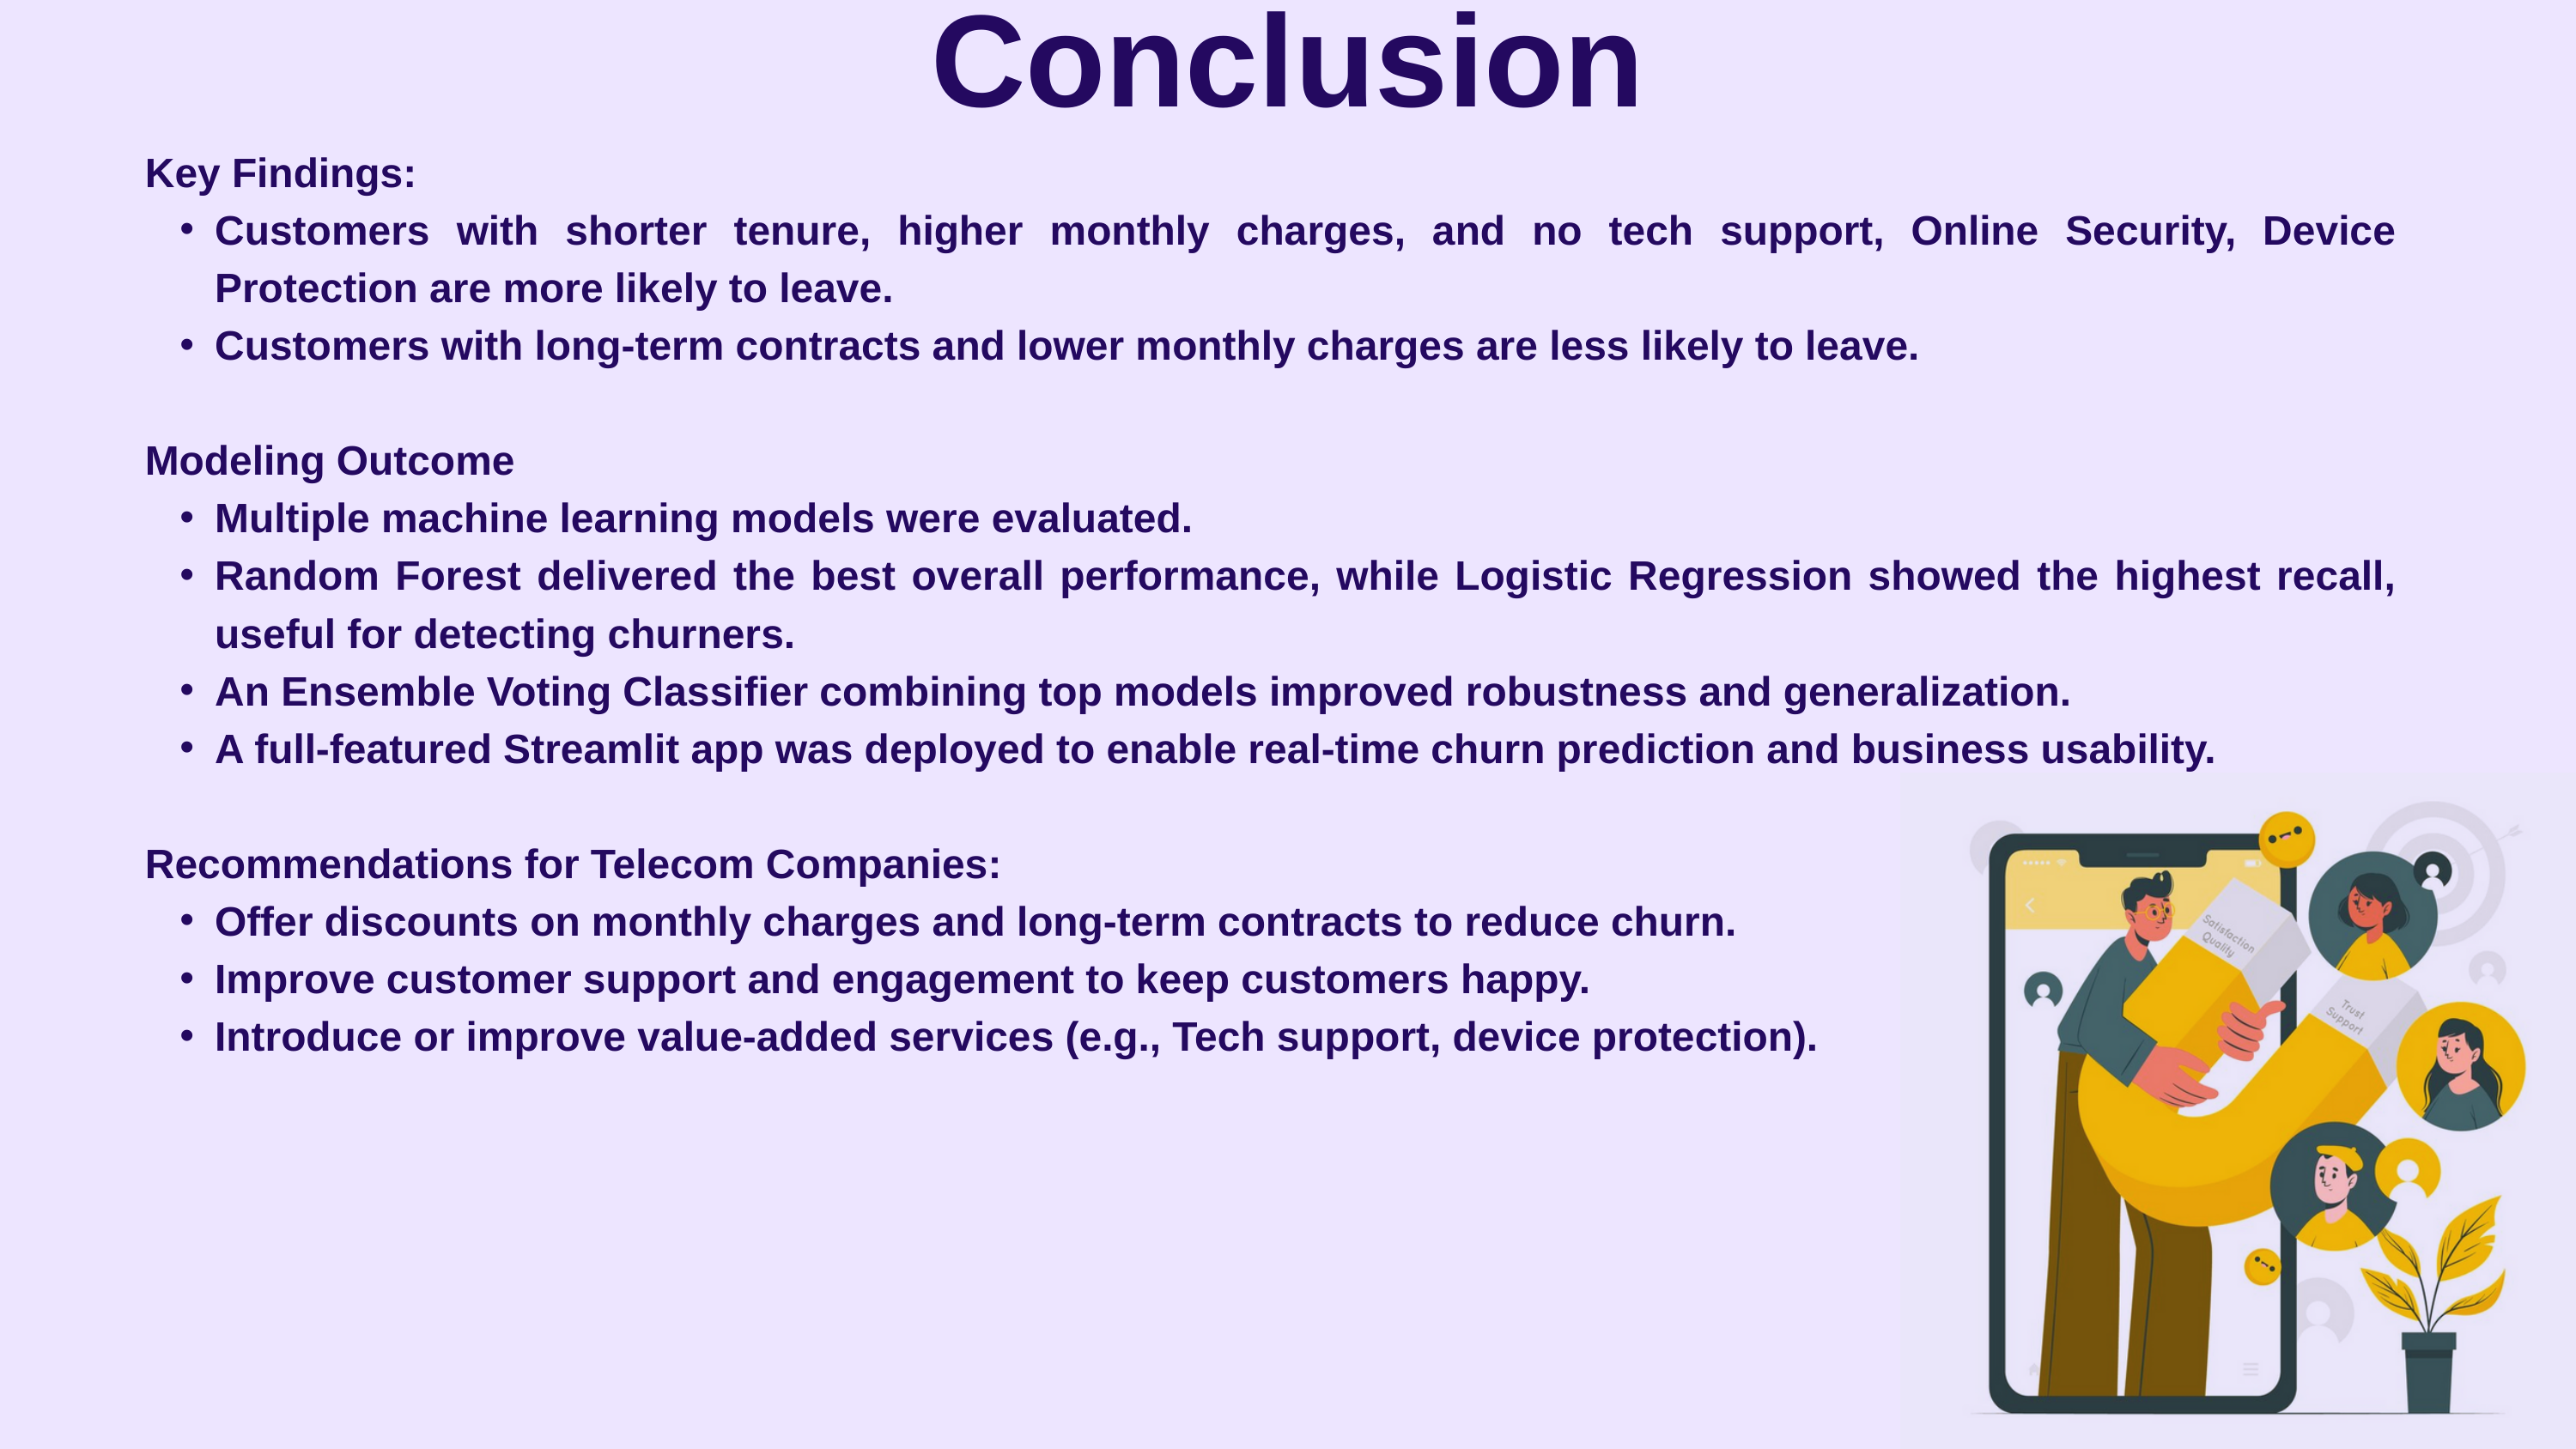

Conclusion
Key Findings:
Customers with shorter tenure, higher monthly charges, and no tech support, Online Security, Device Protection are more likely to leave.
Customers with long-term contracts and lower monthly charges are less likely to leave.

Modeling Outcome
Multiple machine learning models were evaluated.
Random Forest delivered the best overall performance, while Logistic Regression showed the highest recall, useful for detecting churners.
An Ensemble Voting Classifier combining top models improved robustness and generalization.
A full-featured Streamlit app was deployed to enable real-time churn prediction and business usability.

Recommendations for Telecom Companies:
Offer discounts on monthly charges and long-term contracts to reduce churn.
Improve customer support and engagement to keep customers happy.
Introduce or improve value-added services (e.g., Tech support, device protection).